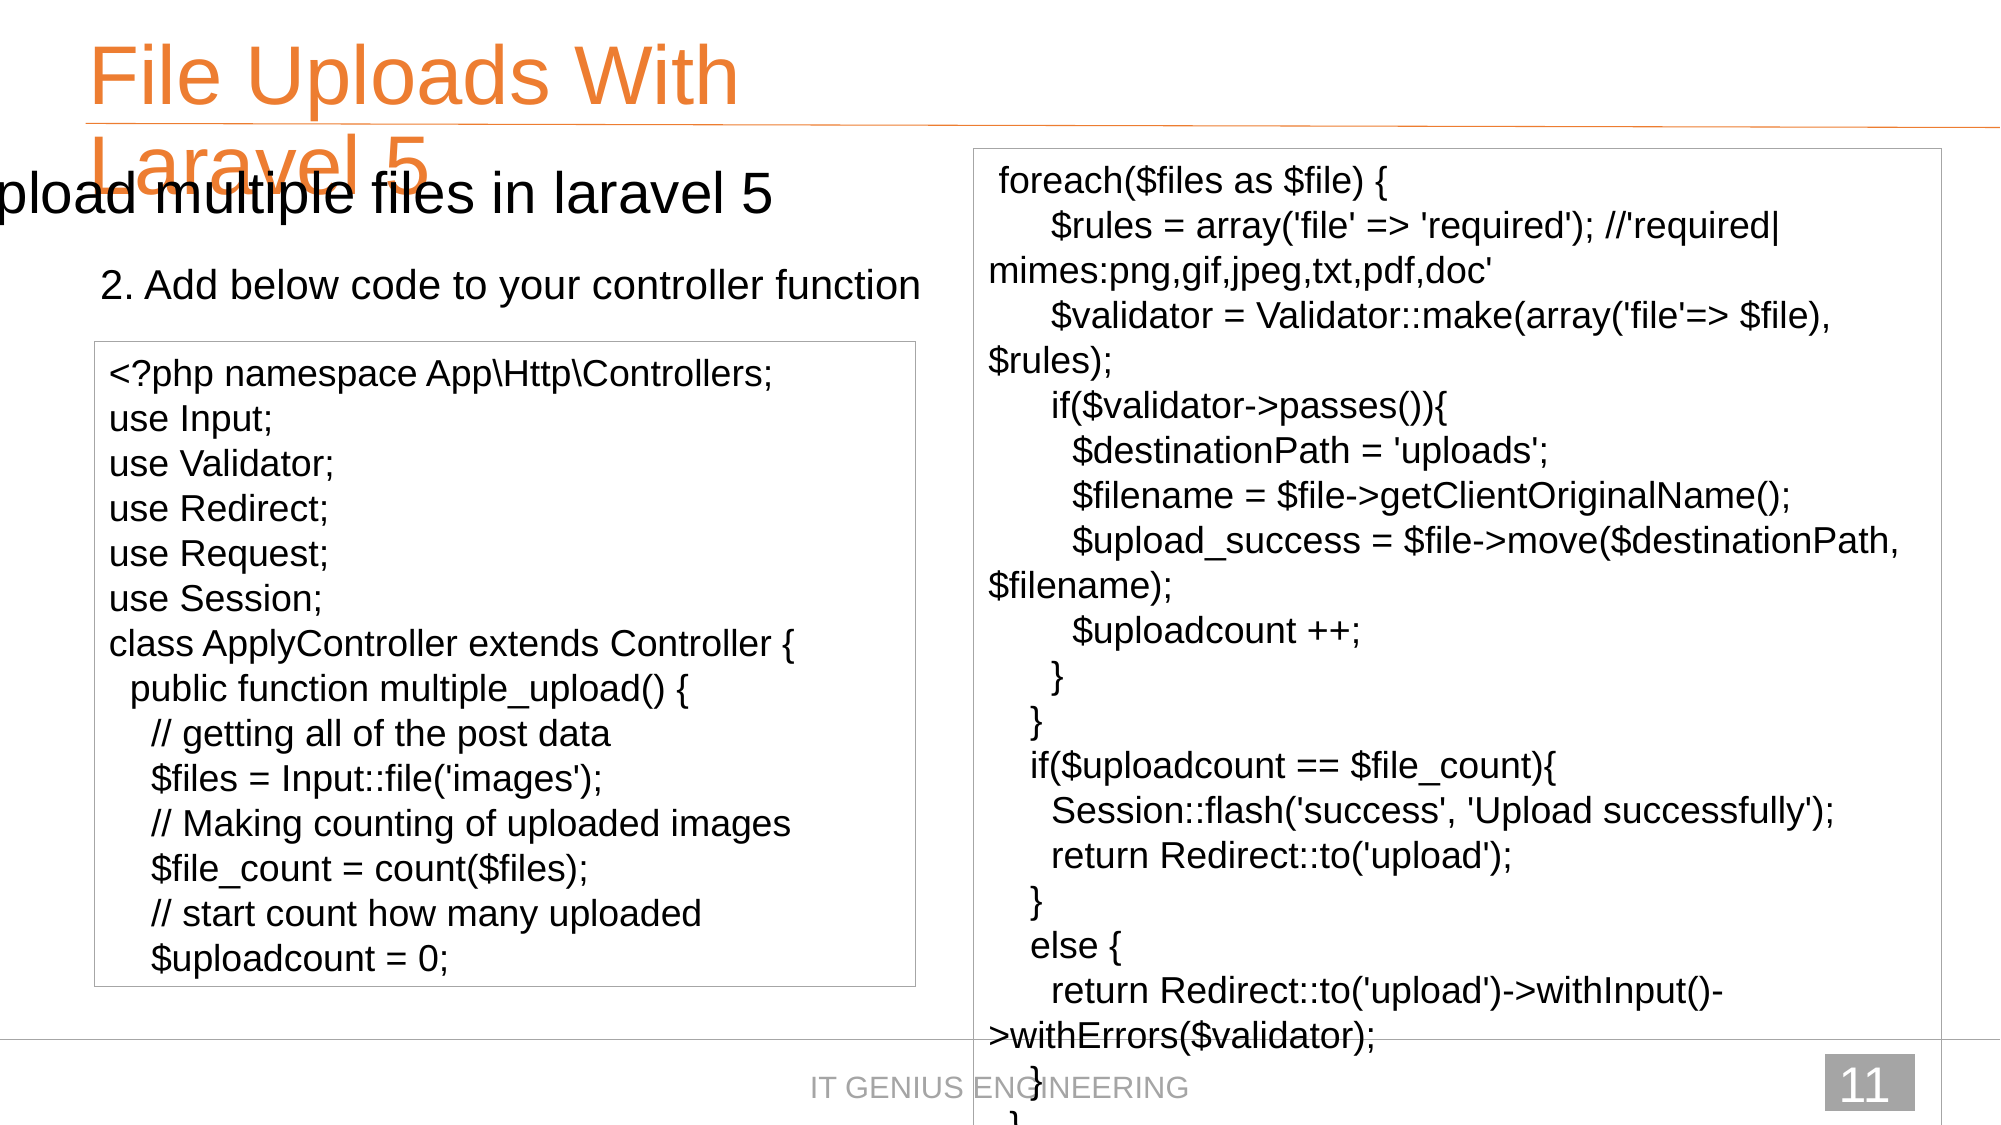

File Uploads With Laravel 5
Upload multiple files in laravel 5
 foreach($files as $file) {
      $rules = array('file' => 'required'); //'required|mimes:png,gif,jpeg,txt,pdf,doc'
      $validator = Validator::make(array('file'=> $file), $rules);
      if($validator->passes()){
        $destinationPath = 'uploads';
        $filename = $file->getClientOriginalName();
        $upload_success = $file->move($destinationPath, $filename);
        $uploadcount ++;
      }
    }
    if($uploadcount == $file_count){
      Session::flash('success', 'Upload successfully');
      return Redirect::to('upload');
    }
    else {
      return Redirect::to('upload')->withInput()->withErrors($validator);
    }
  }
}
2. Add below code to your controller function
<?php namespace App\Http\Controllers;
use Input;
use Validator;
use Redirect;
use Request;
use Session;
class ApplyController extends Controller {
  public function multiple_upload() {
    // getting all of the post data
    $files = Input::file('images');
    // Making counting of uploaded images
    $file_count = count($files);
    // start count how many uploaded
    $uploadcount = 0;
111
IT GENIUS ENGINEERING